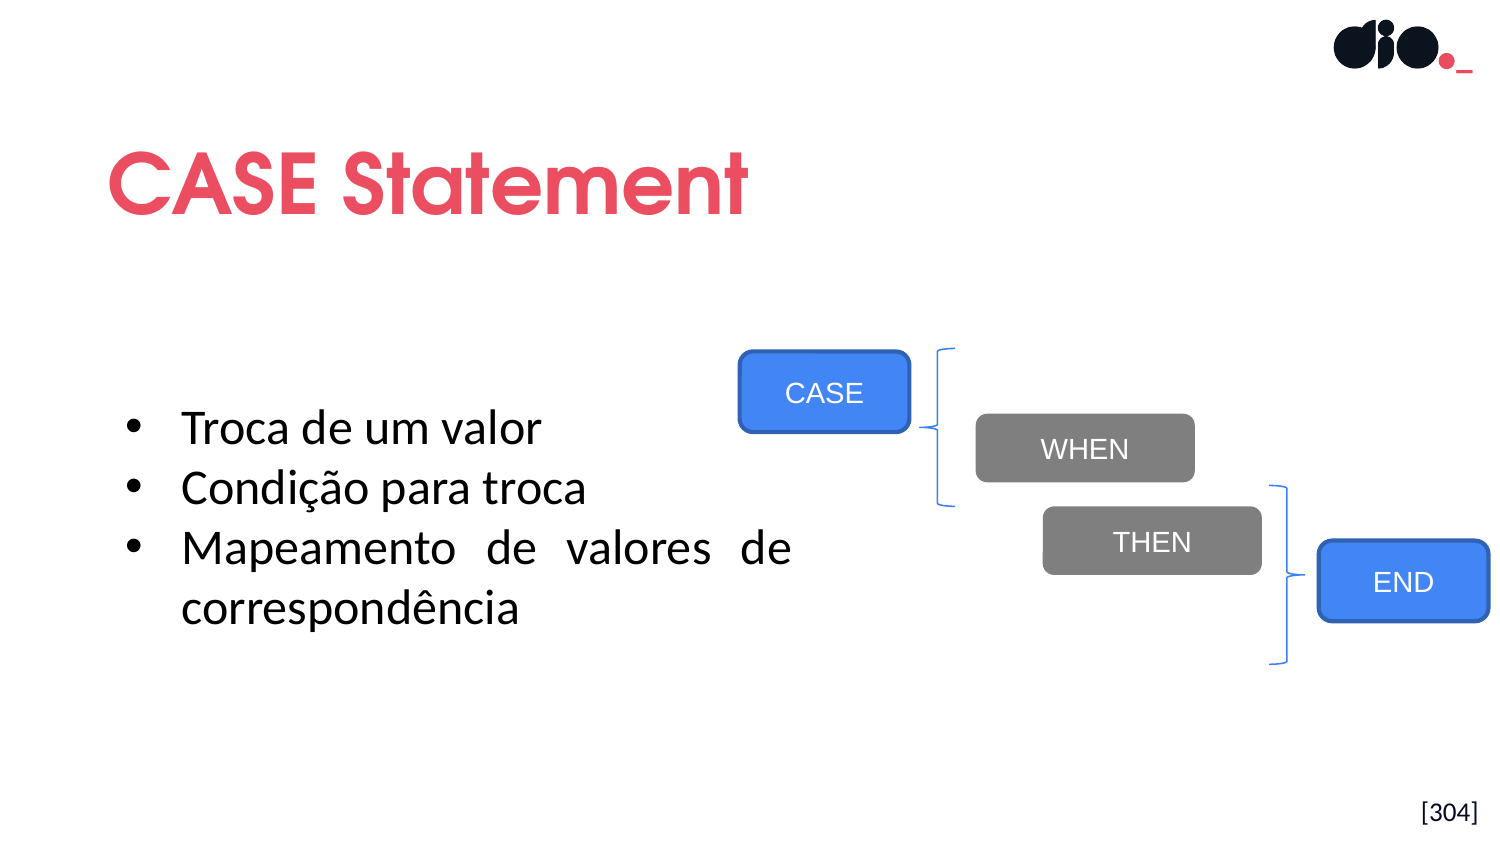

CASE Statement
Troca de um valor
Condição para troca
Mapeamento de valores de correspondência

CASE
WHEN

THEN
END
[304]